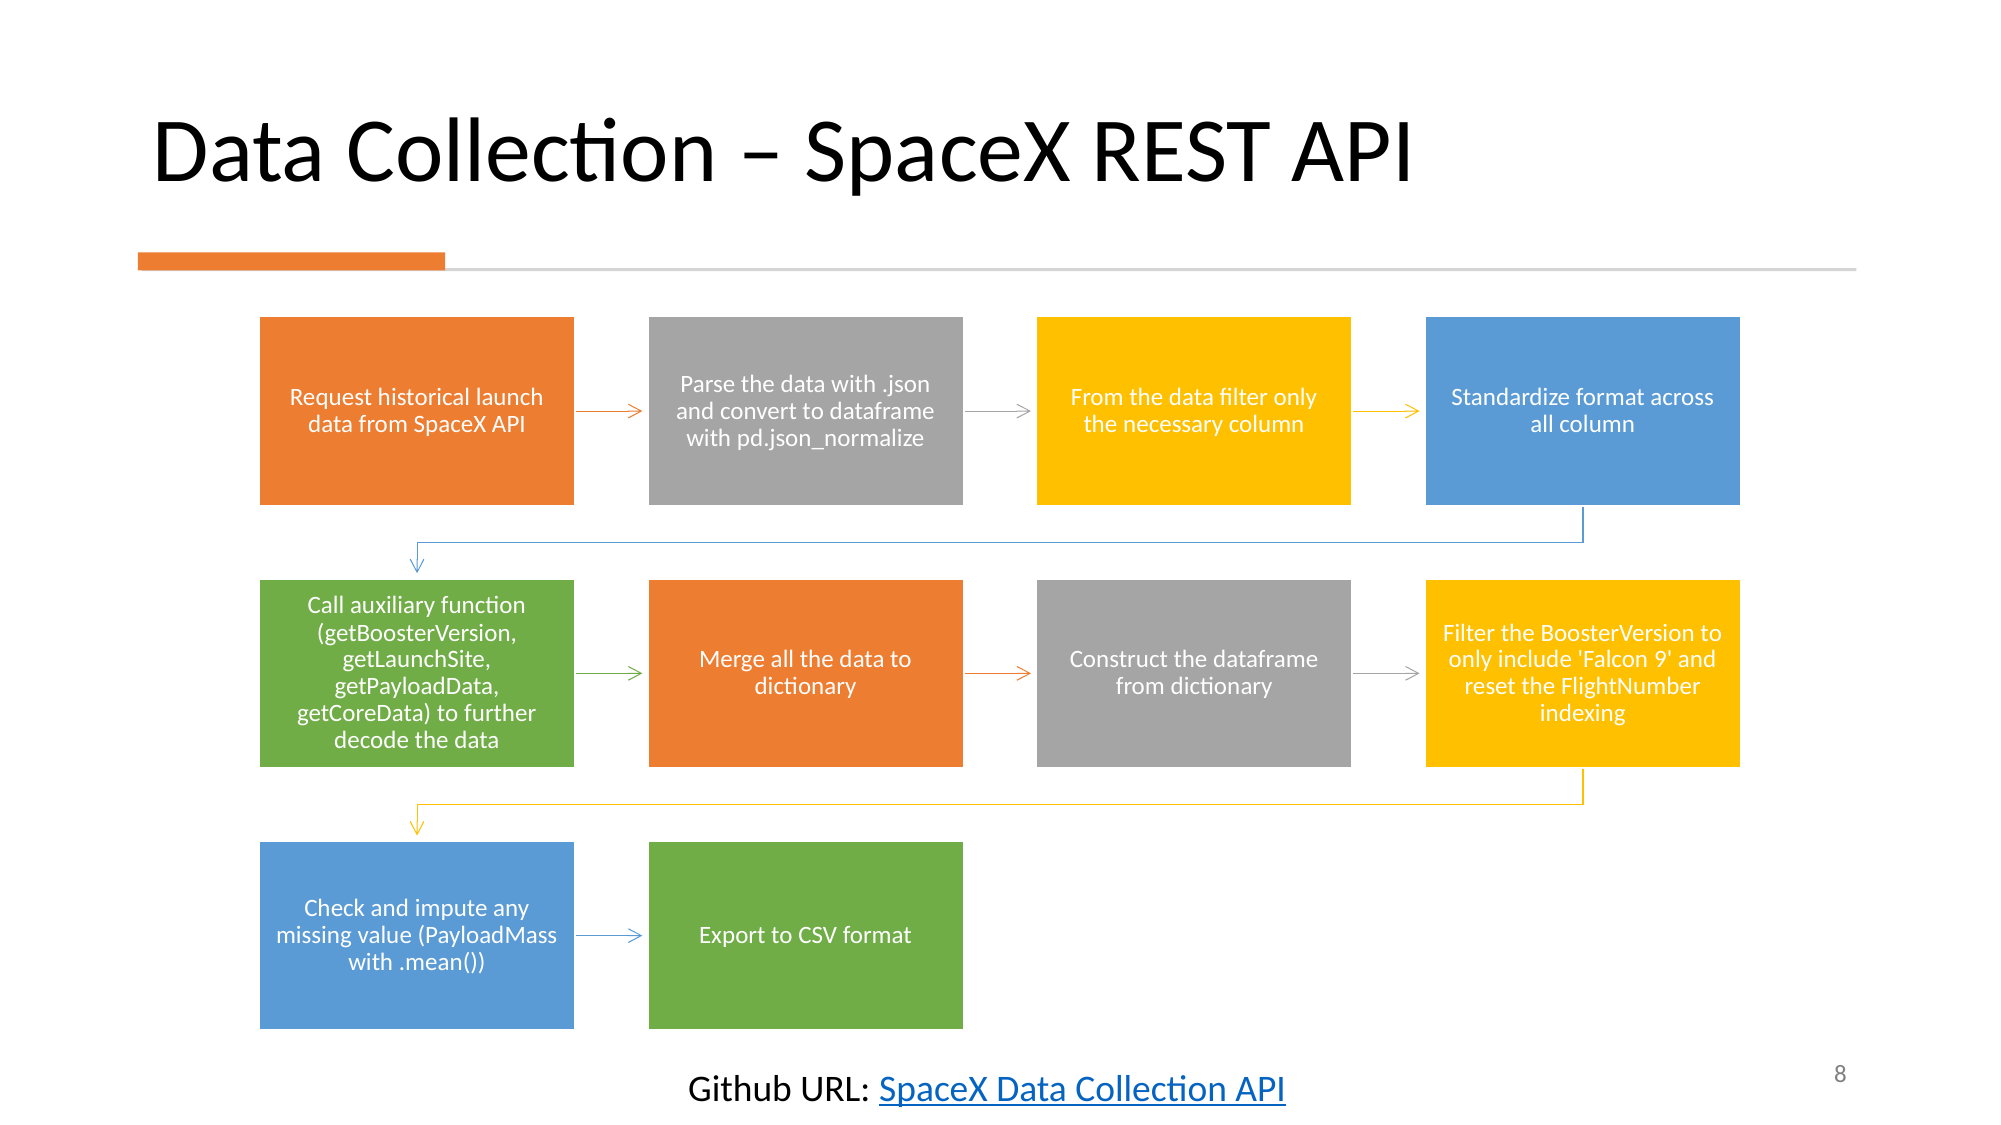

Data Collection – SpaceX REST API

Request historical launch data from SpaceX API

Parse the data with .json and convert to dataframe with pd.json_normalize

From the data filter only the necessary column

Standardize format across all column

Call auxiliary function (getBoosterVersion, getLaunchSite, getPayloadData, getCoreData) to further decode the data

Merge all the data to dictionary

Construct the dataframe from dictionary

Filter the BoosterVersion to only include 'Falcon 9' and reset the FlightNumber indexing

Check and impute any missing value (PayloadMass with .mean())
Export to CSV format
8
Github URL: SpaceX Data Collection API